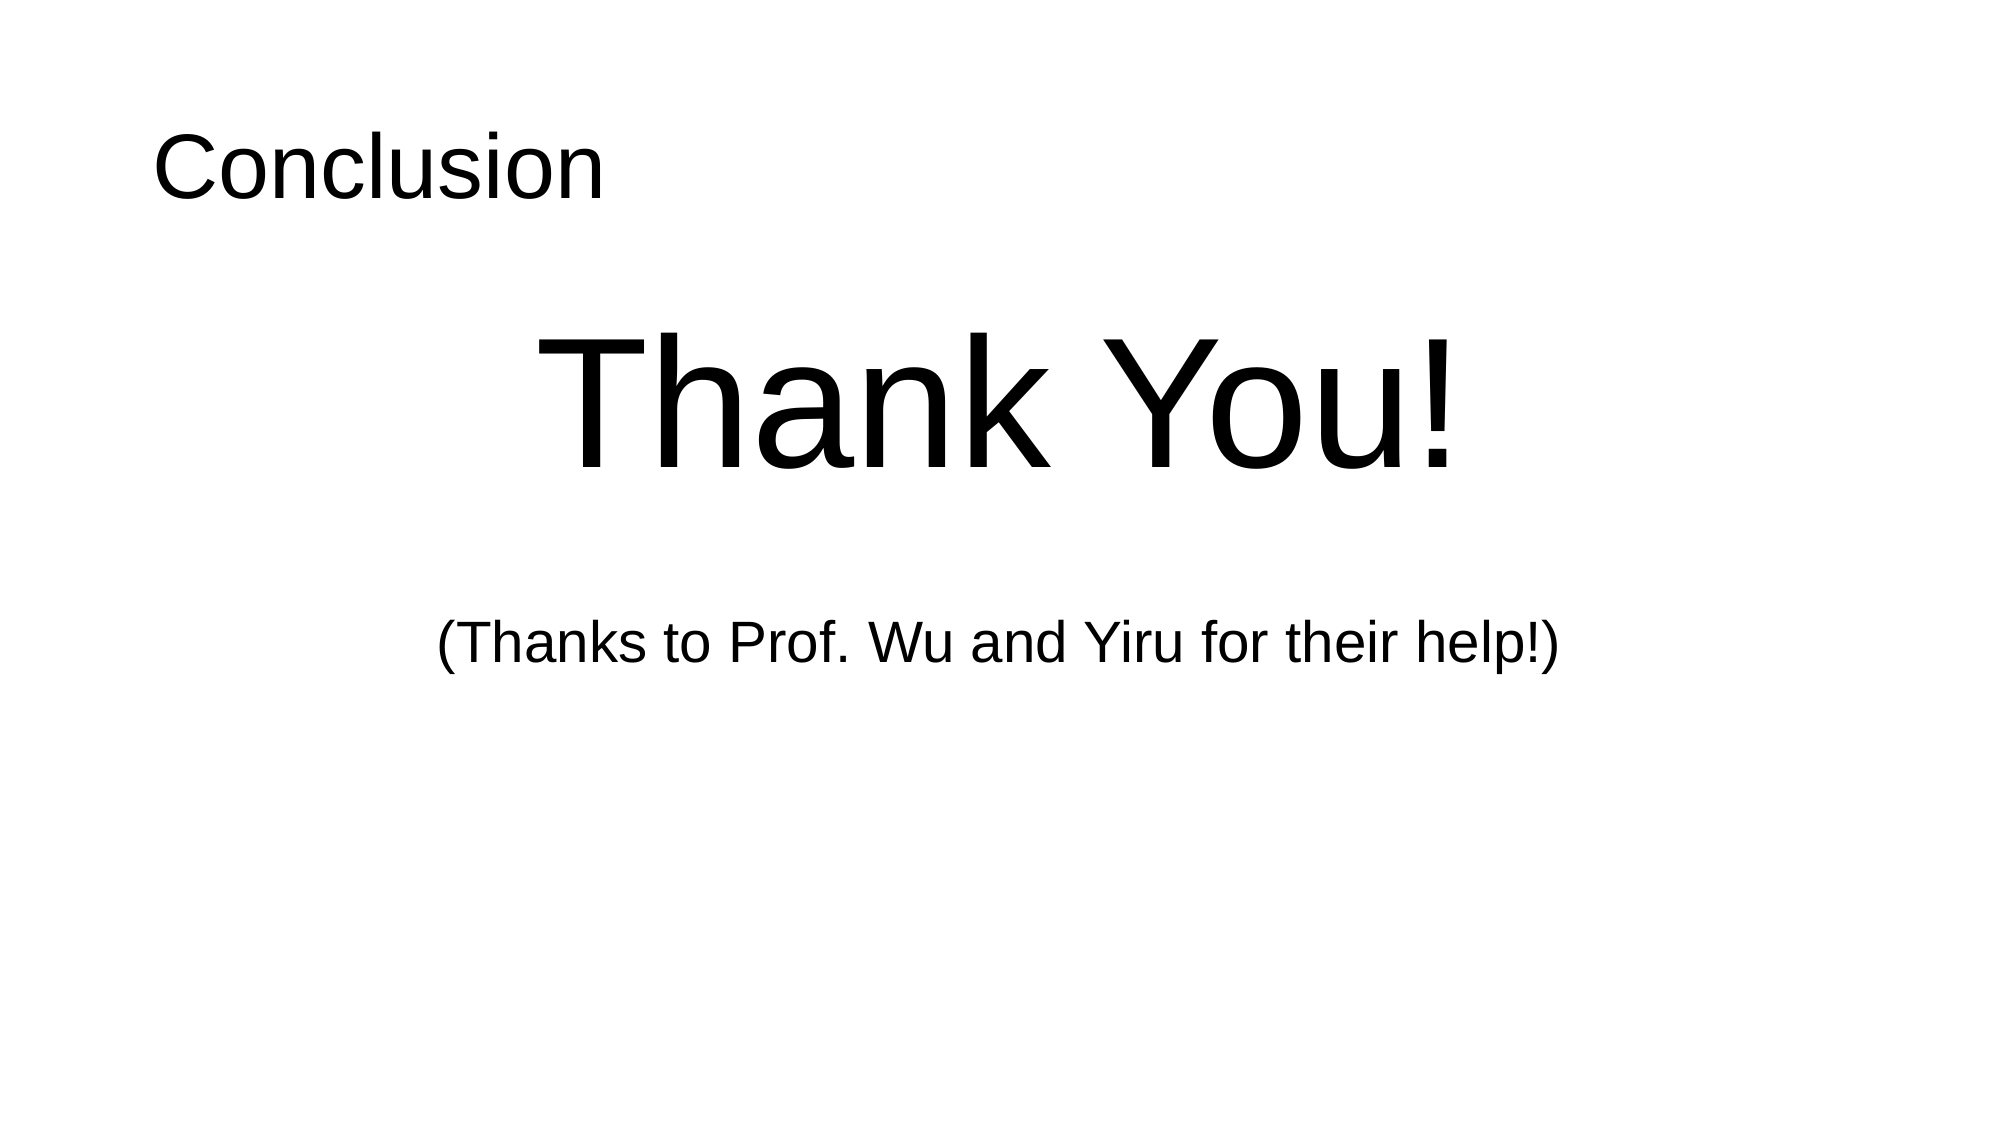

# Conclusion
Thank You!

(Thanks to Prof. Wu and Yiru for their help!)